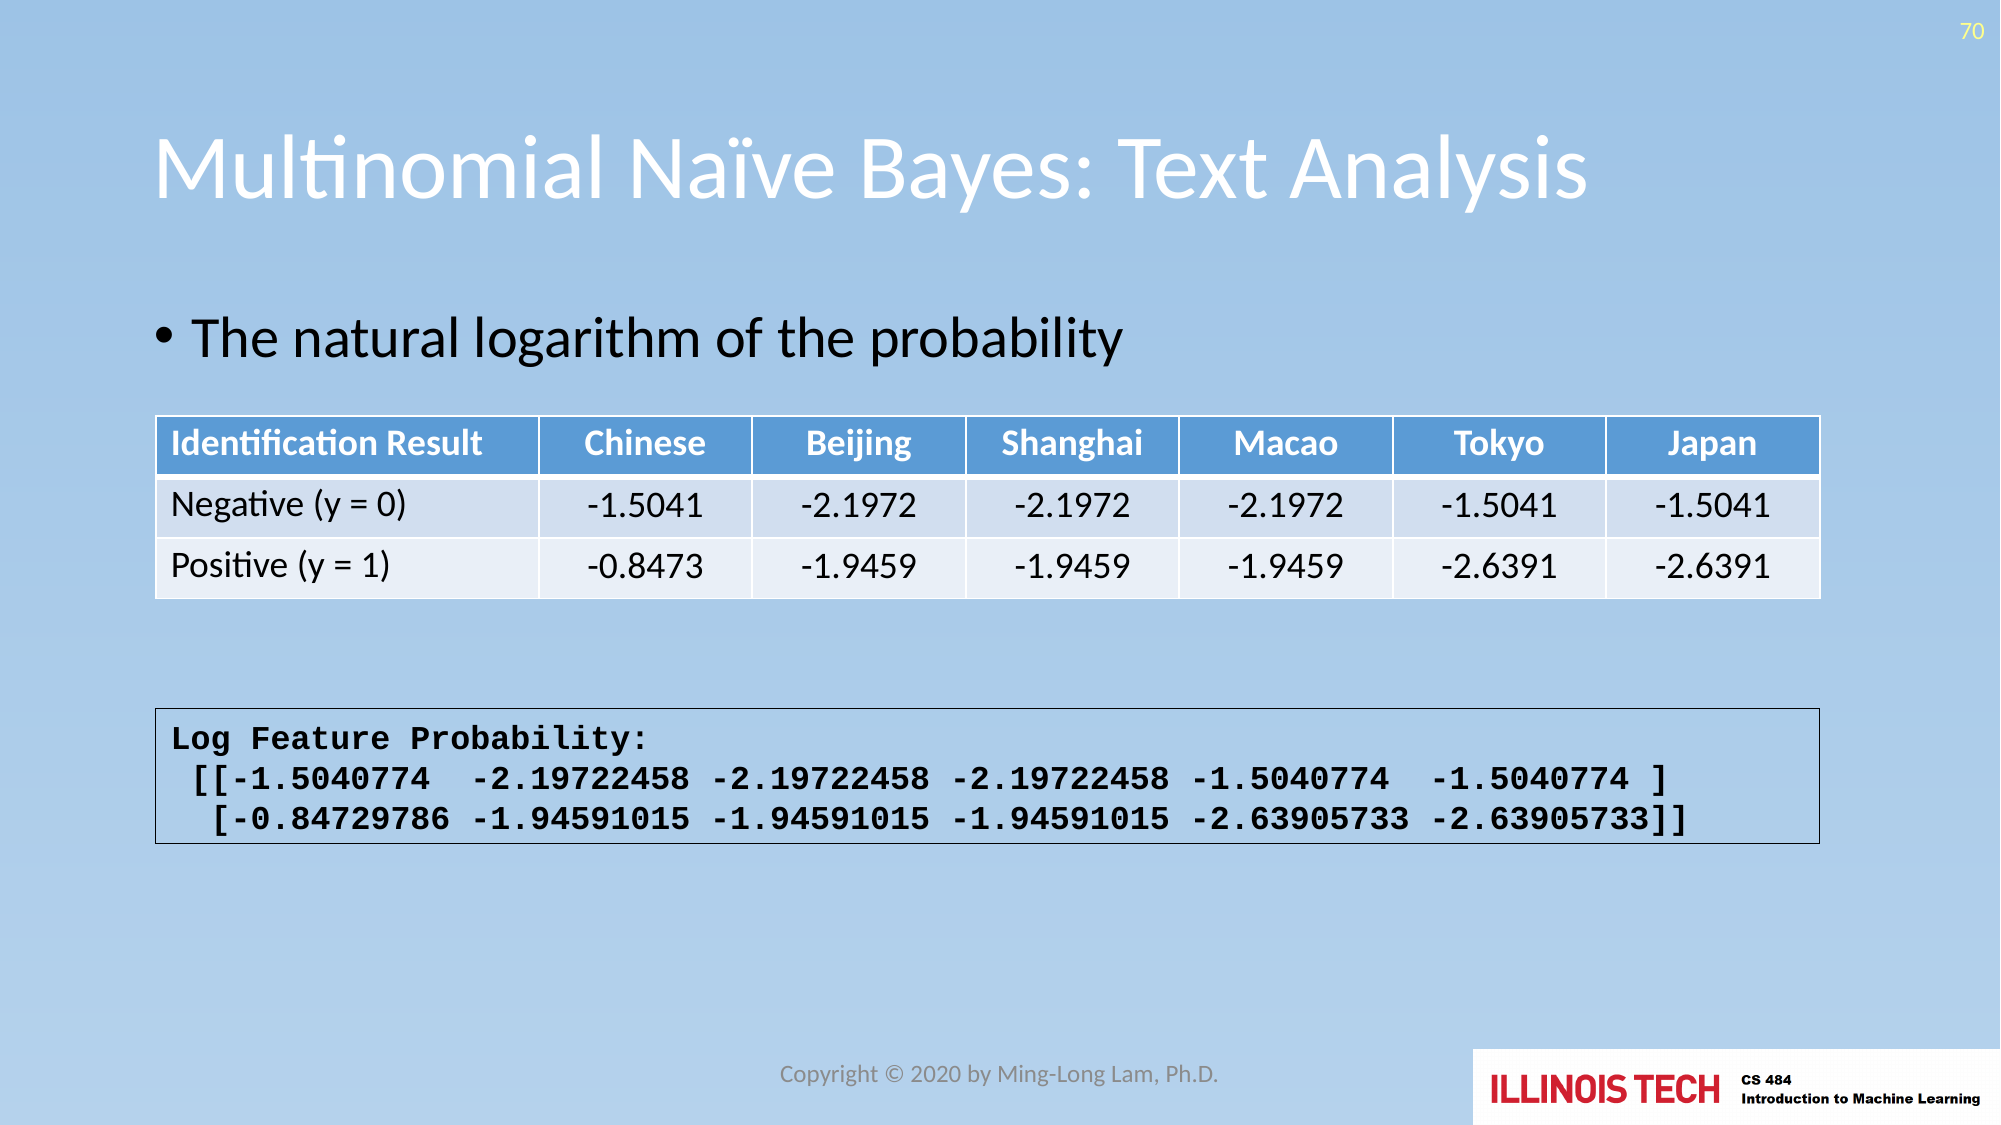

70
# Multinomial Naïve Bayes: Text Analysis
The natural logarithm of the probability
| Identification Result | Chinese | Beijing | Shanghai | Macao | Tokyo | Japan |
| --- | --- | --- | --- | --- | --- | --- |
| Negative (y = 0) | -1.5041 | -2.1972 | -2.1972 | -2.1972 | -1.5041 | -1.5041 |
| Positive (y = 1) | -0.8473 | -1.9459 | -1.9459 | -1.9459 | -2.6391 | -2.6391 |
Log Feature Probability:
 [[-1.5040774  -2.19722458 -2.19722458 -2.19722458 -1.5040774  -1.5040774 ]
  [-0.84729786 -1.94591015 -1.94591015 -1.94591015 -2.63905733 -2.63905733]]
Copyright © 2020 by Ming-Long Lam, Ph.D.